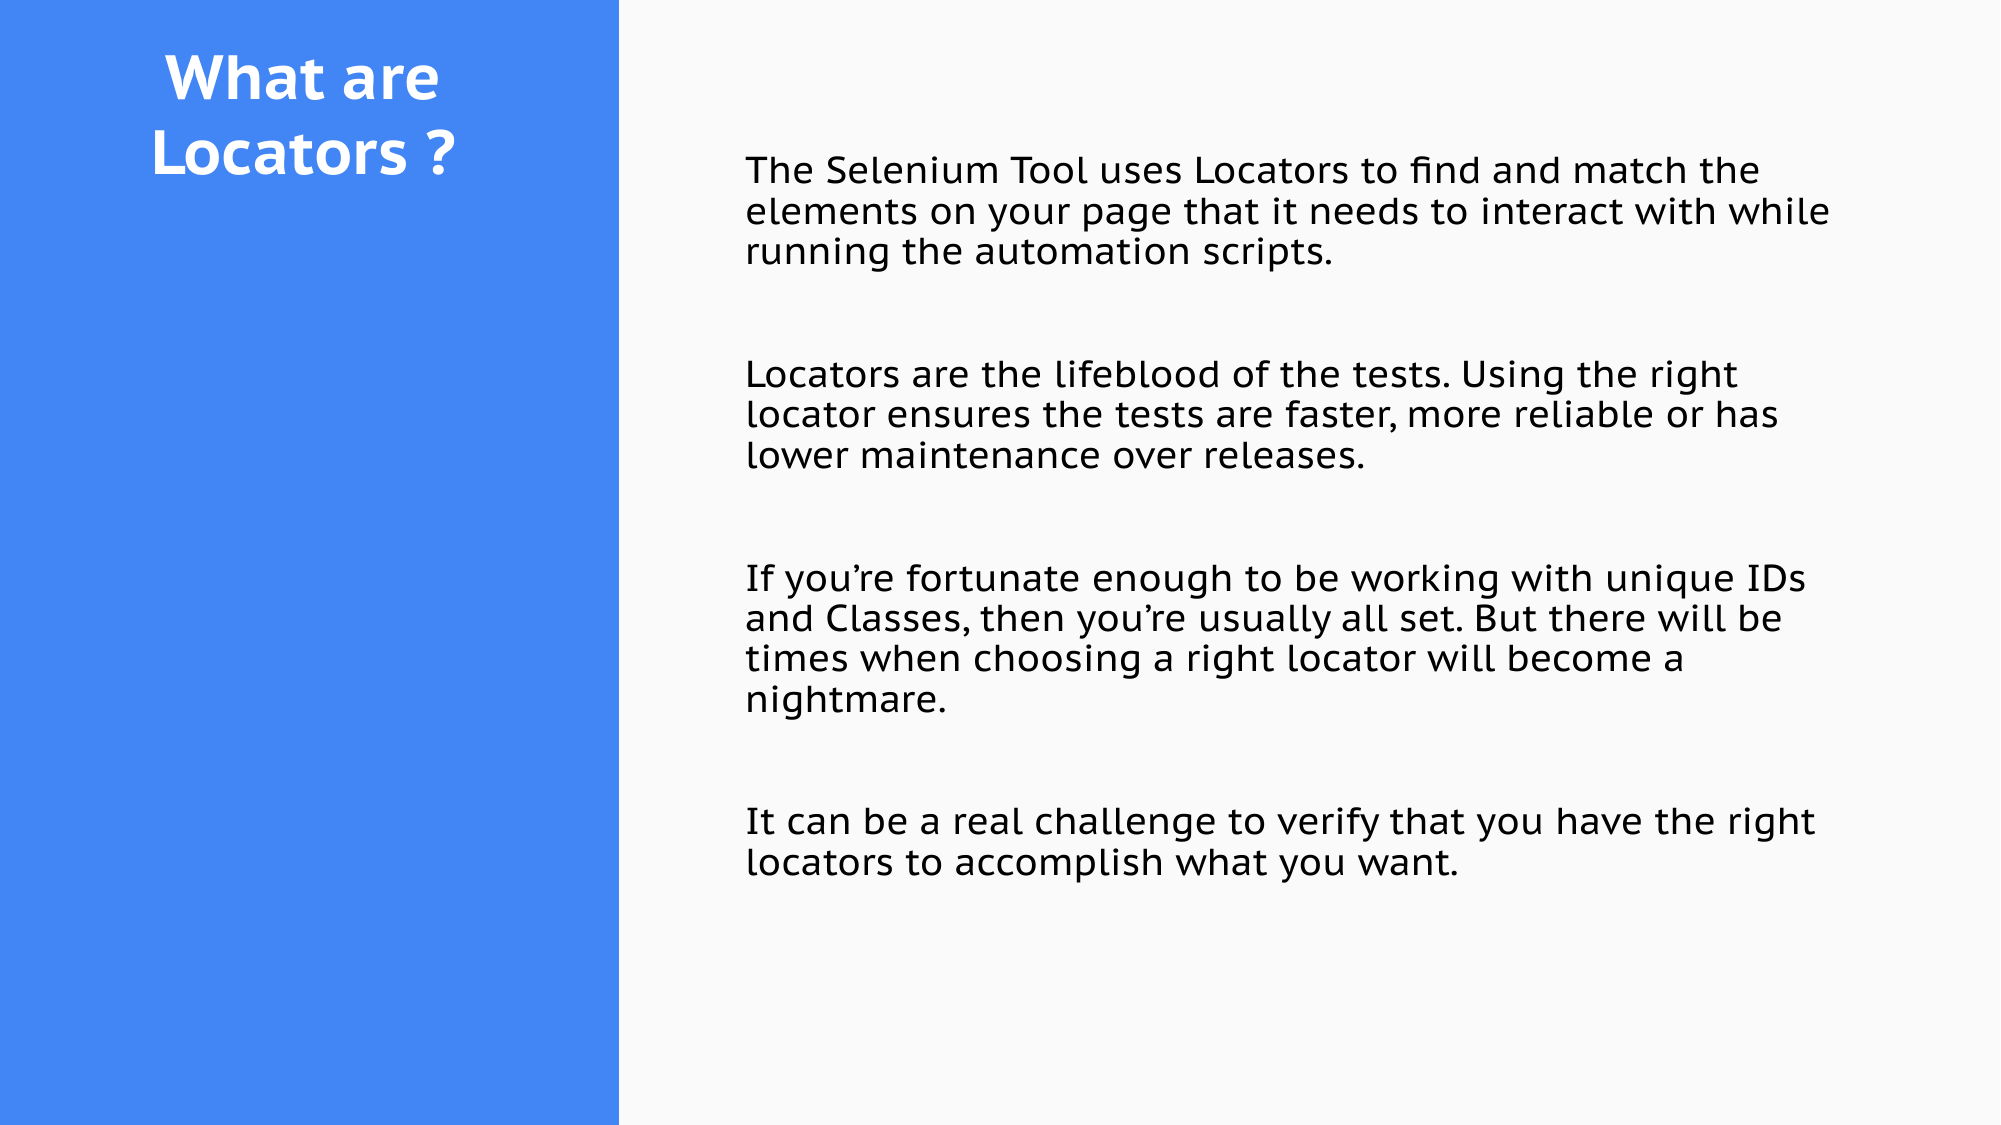

# What are Locators ?
The Selenium Tool uses Locators to find and match the elements on your page that it needs to interact with while running the automation scripts.

Locators are the lifeblood of the tests. Using the right locator ensures the tests are faster, more reliable or has lower maintenance over releases.

If you’re fortunate enough to be working with unique IDs and Classes, then you’re usually all set. But there will be times when choosing a right locator will become a nightmare.

It can be a real challenge to verify that you have the right locators to accomplish what you want.